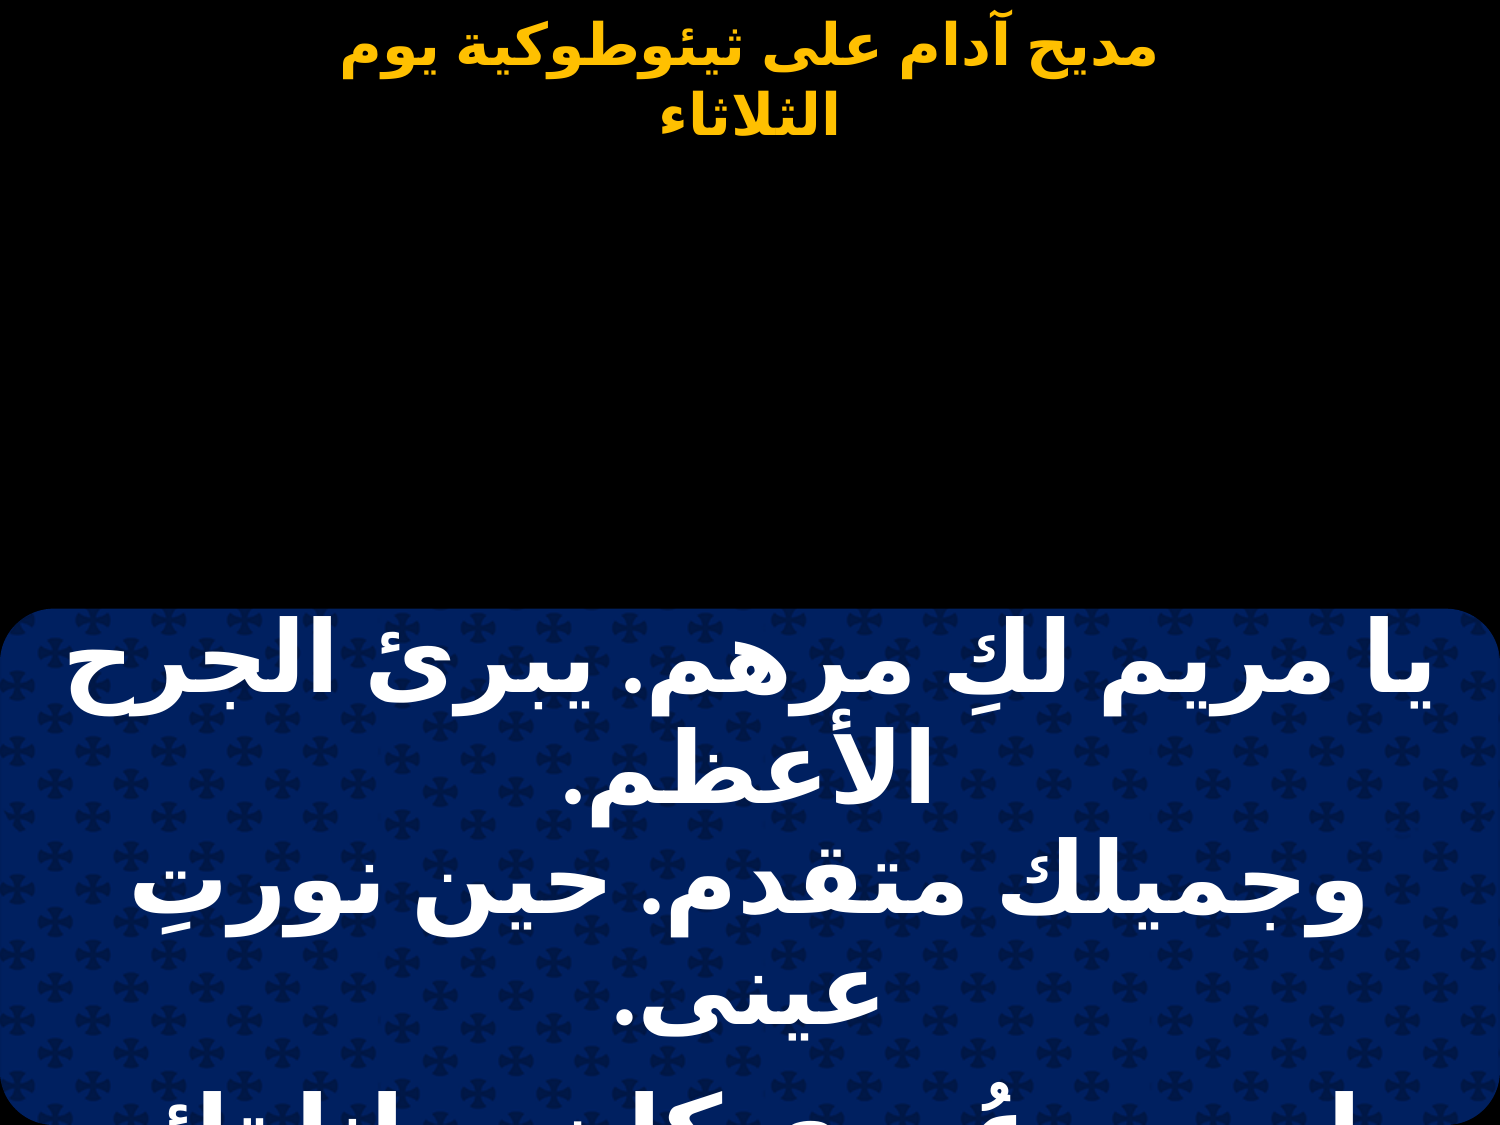

#
| يا مريم لكِ مرهم. يبرئ الجرح الأعظم. وجميلك متقدم. حين نورتِ عينى. |
| --- |
|  |
| يا مريم عُمرى كان. و انا تائه غفلان. هيئ لي حصن أمان. في الفردوس يأويني. |